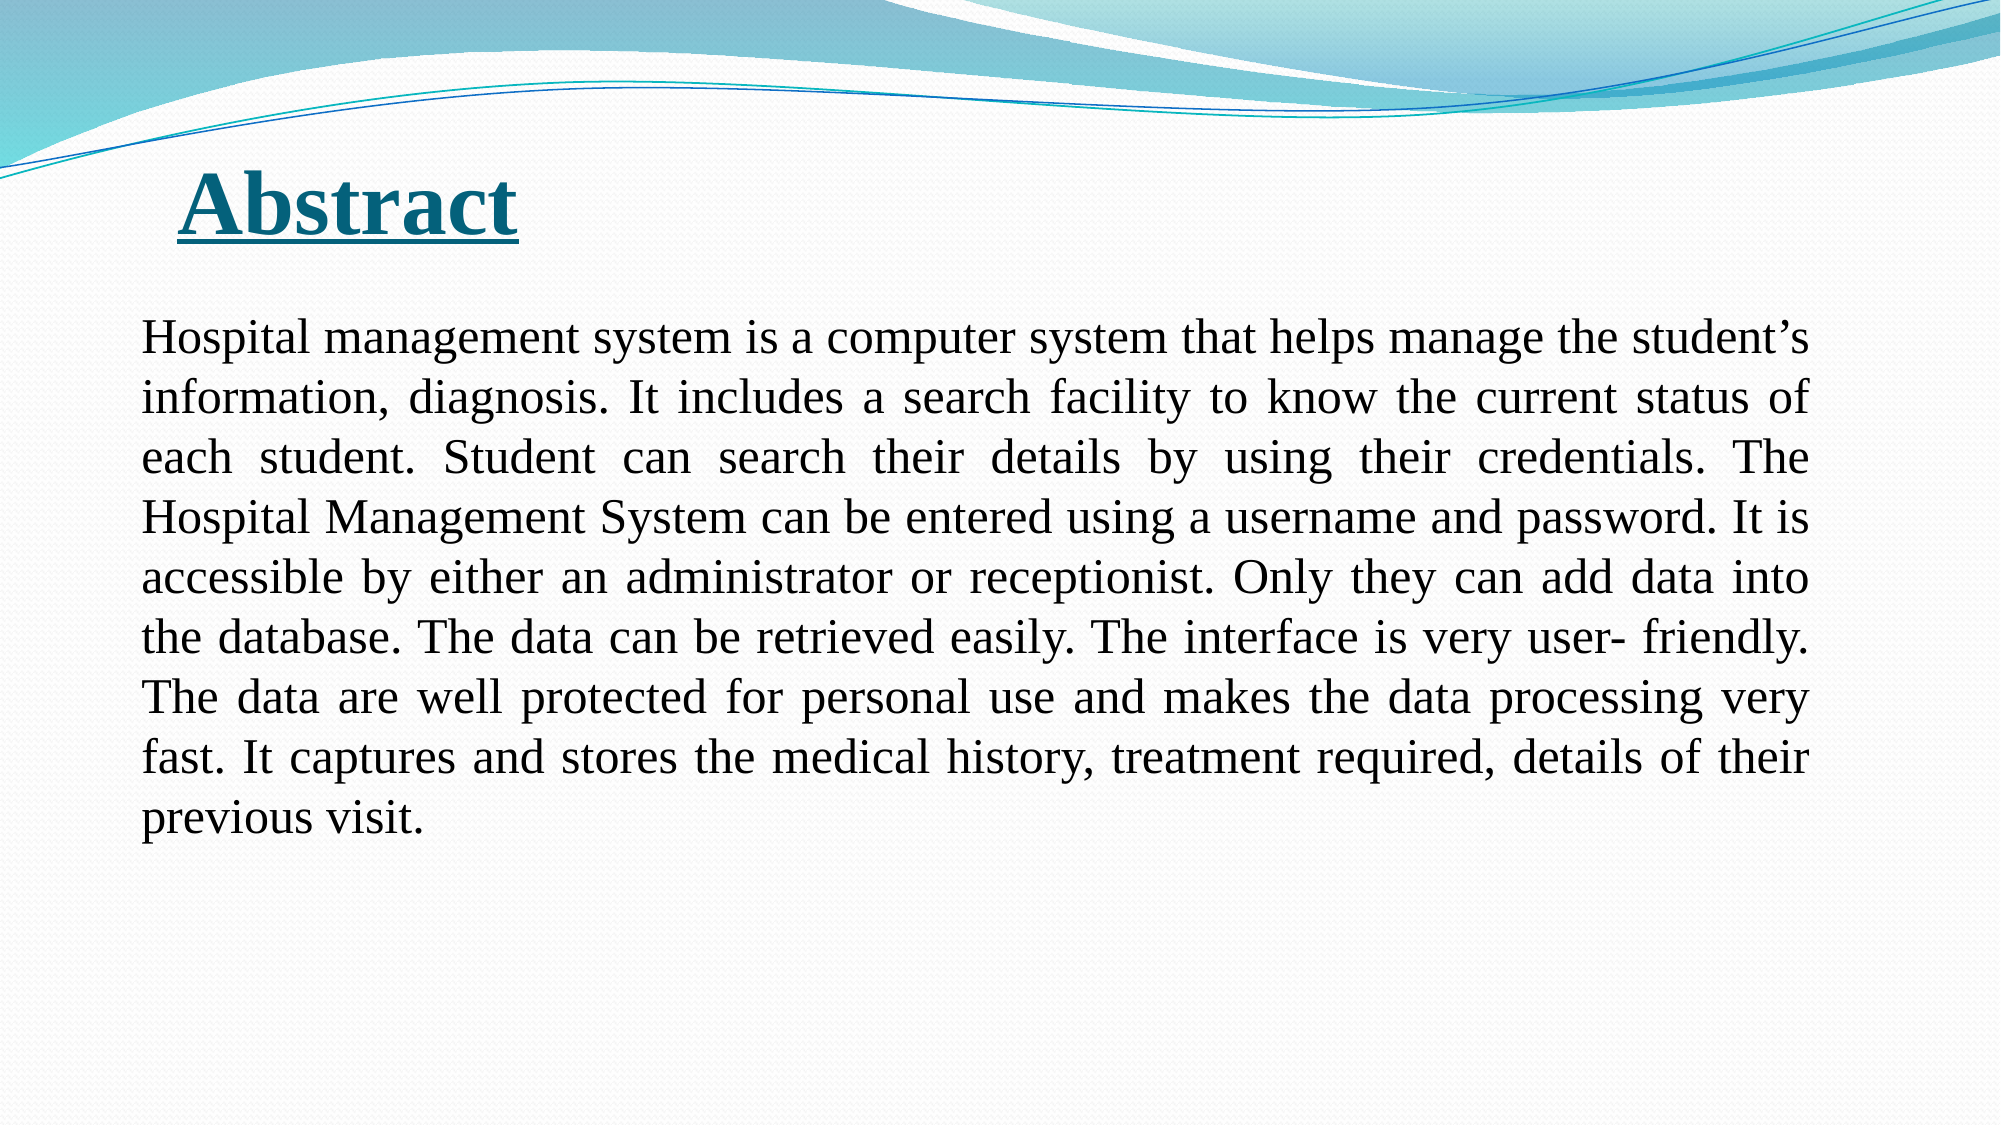

Abstract
Hospital management system is a computer system that helps manage the student’s information, diagnosis. It includes a search facility to know the current status of each student. Student can search their details by using their credentials. The Hospital Management System can be entered using a username and password. It is accessible by either an administrator or receptionist. Only they can add data into the database. The data can be retrieved easily. The interface is very user- friendly. The data are well protected for personal use and makes the data processing very fast. It captures and stores the medical history, treatment required, details of their previous visit.